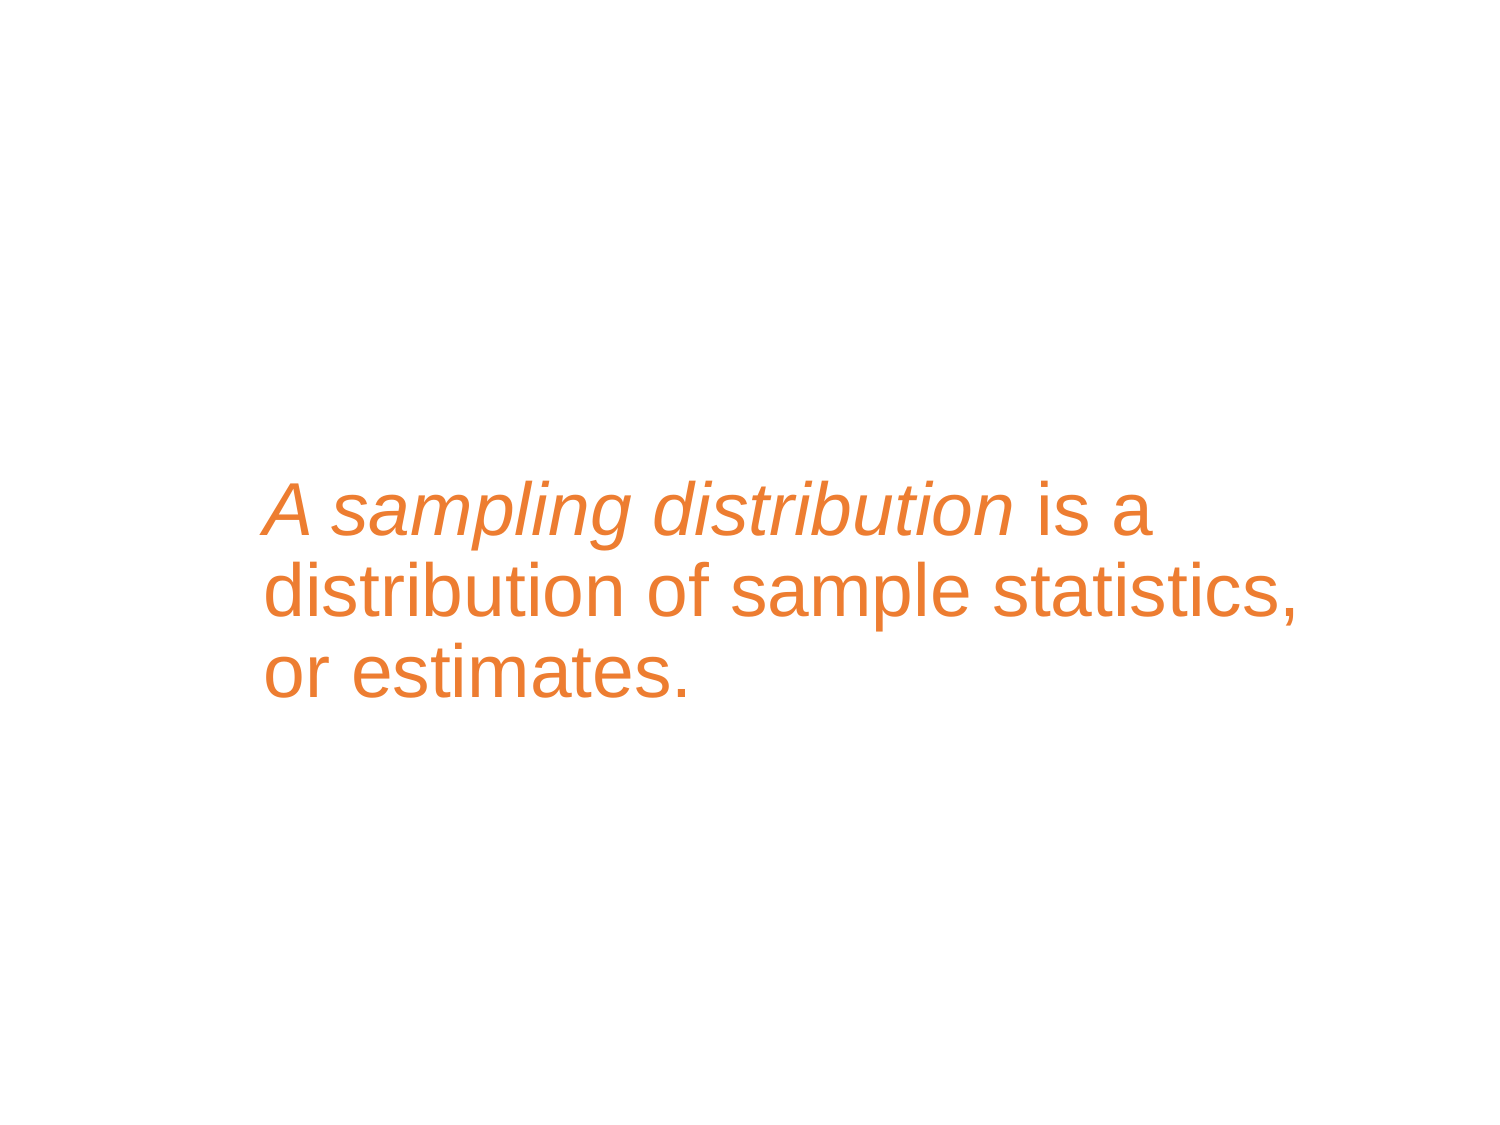

A sampling distribution is a distribution of sample statistics,
or estimates.